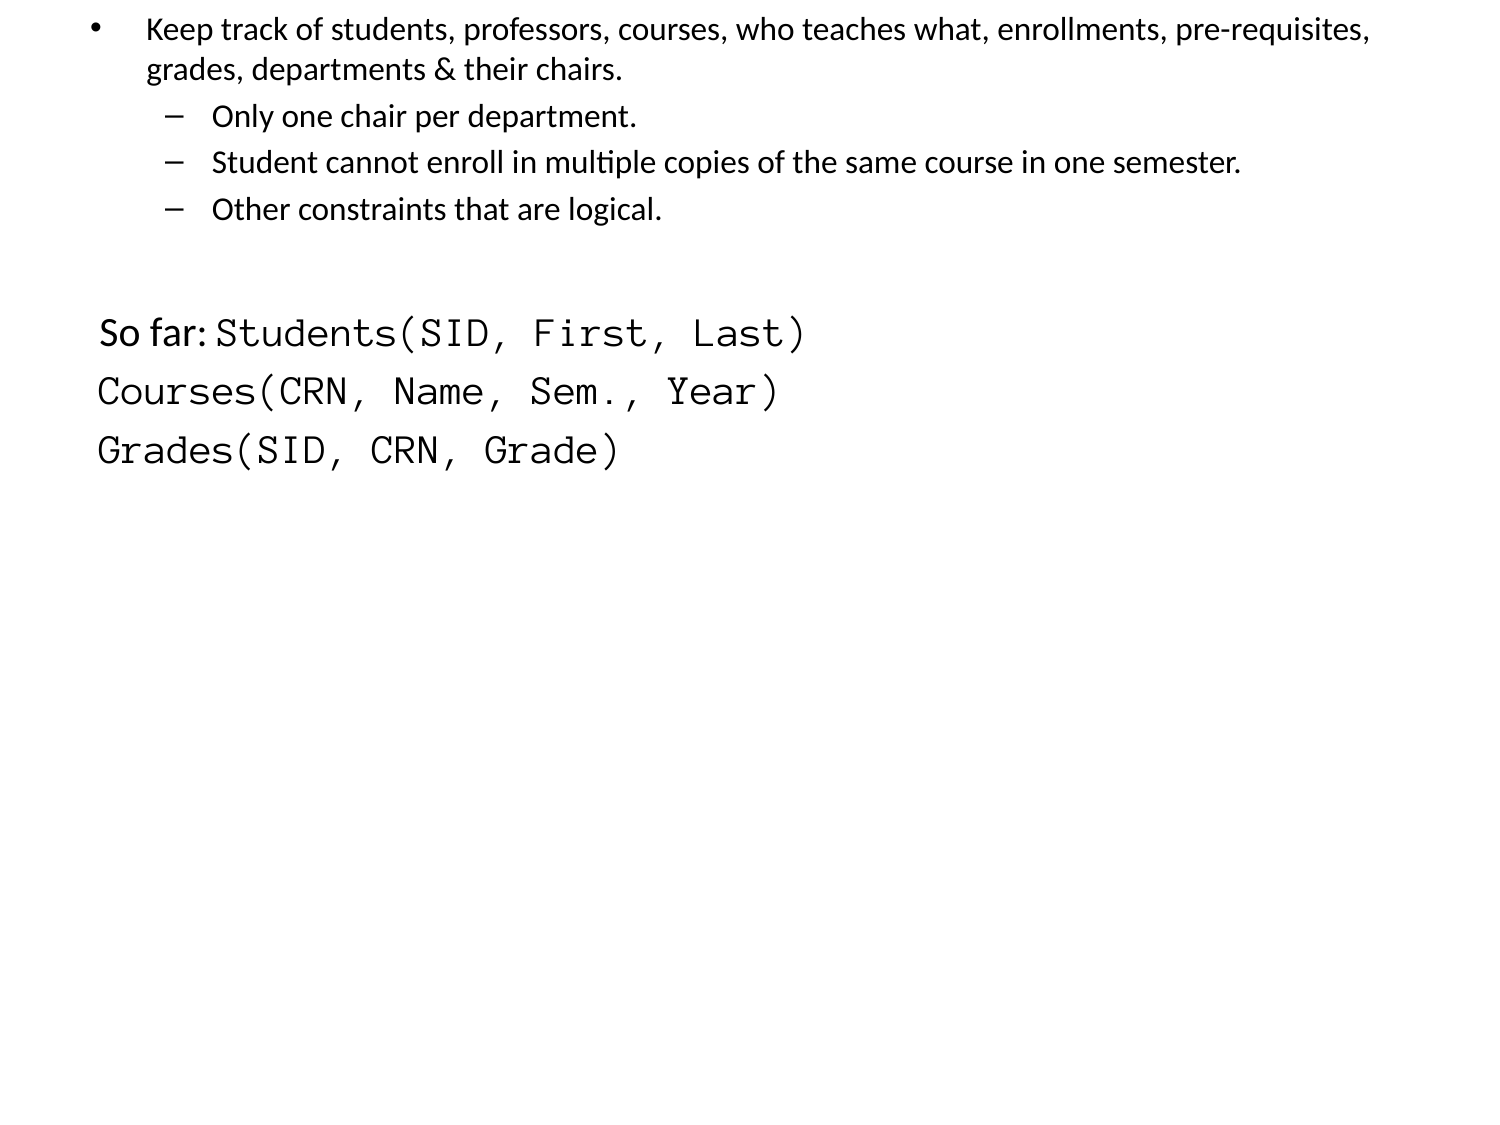

Keep track of students, professors, courses, who teaches what, enrollments, pre-requisites, grades, departments & their chairs.
Only one chair per department.
Student cannot enroll in multiple copies of the same course in one semester.
Other constraints that are logical.

So far: Students(SID, First, Last)
Courses(CRN, Name, Sem., Year)
Grades(SID, CRN, Grade)